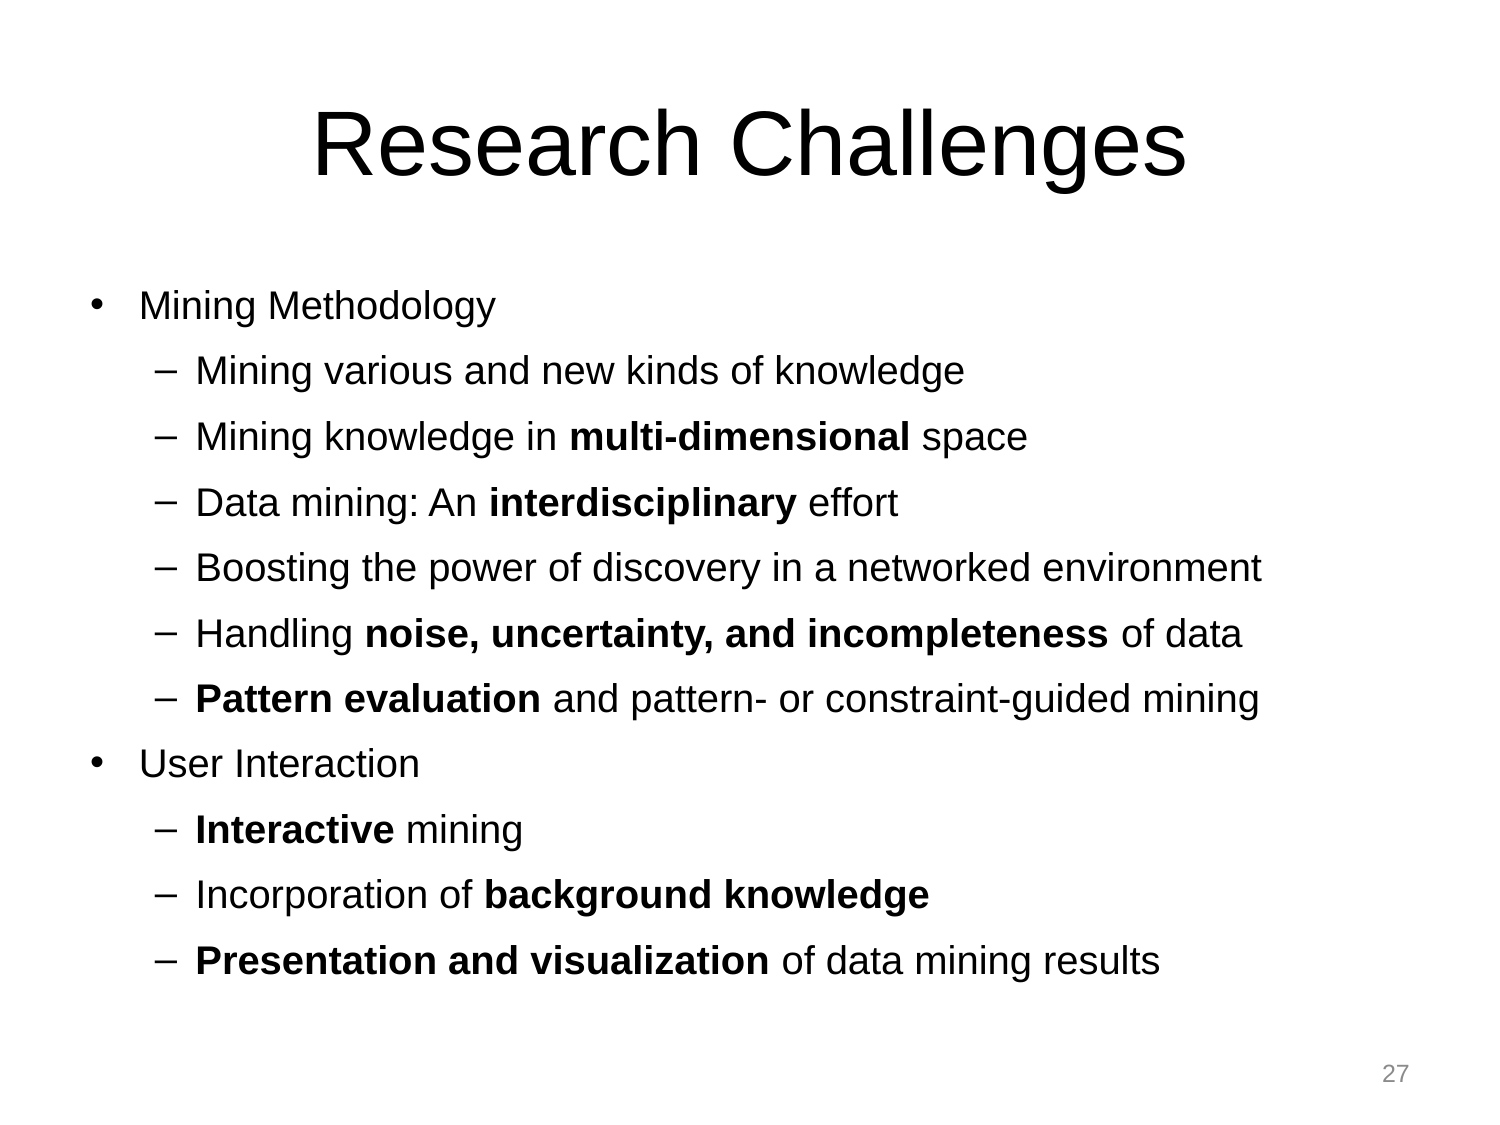

# Research Challenges
Mining Methodology
Mining various and new kinds of knowledge
Mining knowledge in multi-dimensional space
Data mining: An interdisciplinary effort
Boosting the power of discovery in a networked environment
Handling noise, uncertainty, and incompleteness of data
Pattern evaluation and pattern- or constraint-guided mining
User Interaction
Interactive mining
Incorporation of background knowledge
Presentation and visualization of data mining results
27